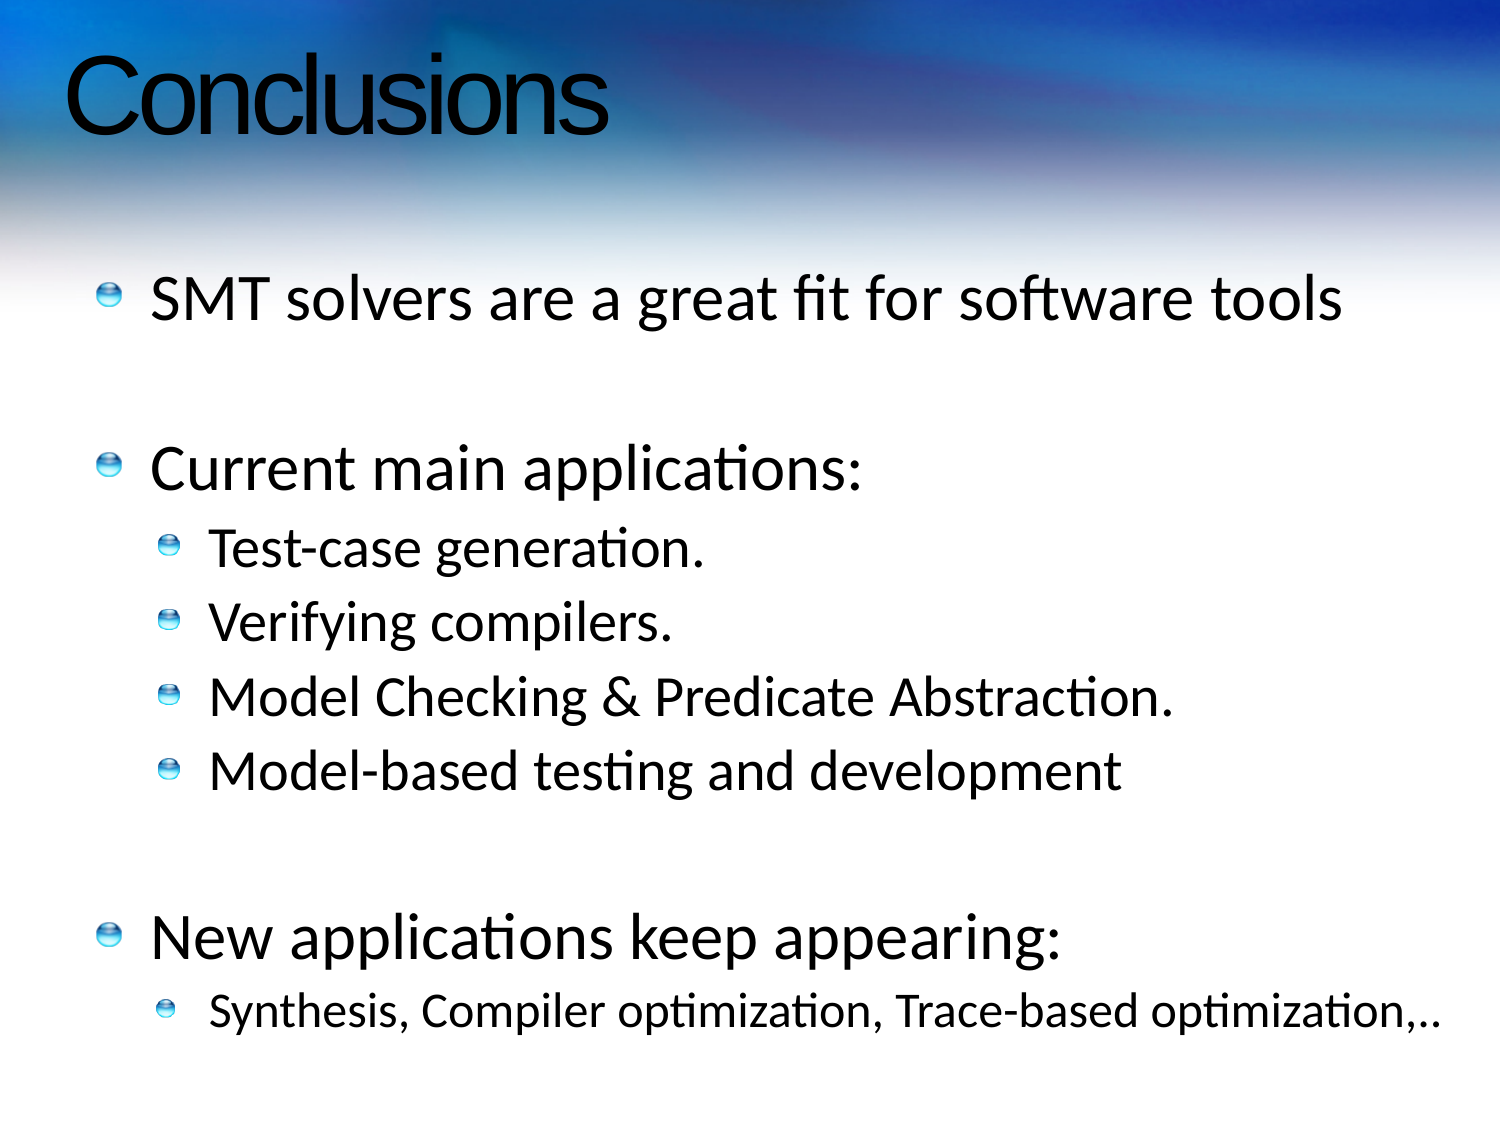

# Conclusions
SMT solvers are a great fit for software tools

Current main applications:
Test-case generation.
Verifying compilers.
Model Checking & Predicate Abstraction.
Model-based testing and development

New applications keep appearing:
Synthesis, Compiler optimization, Trace-based optimization,..